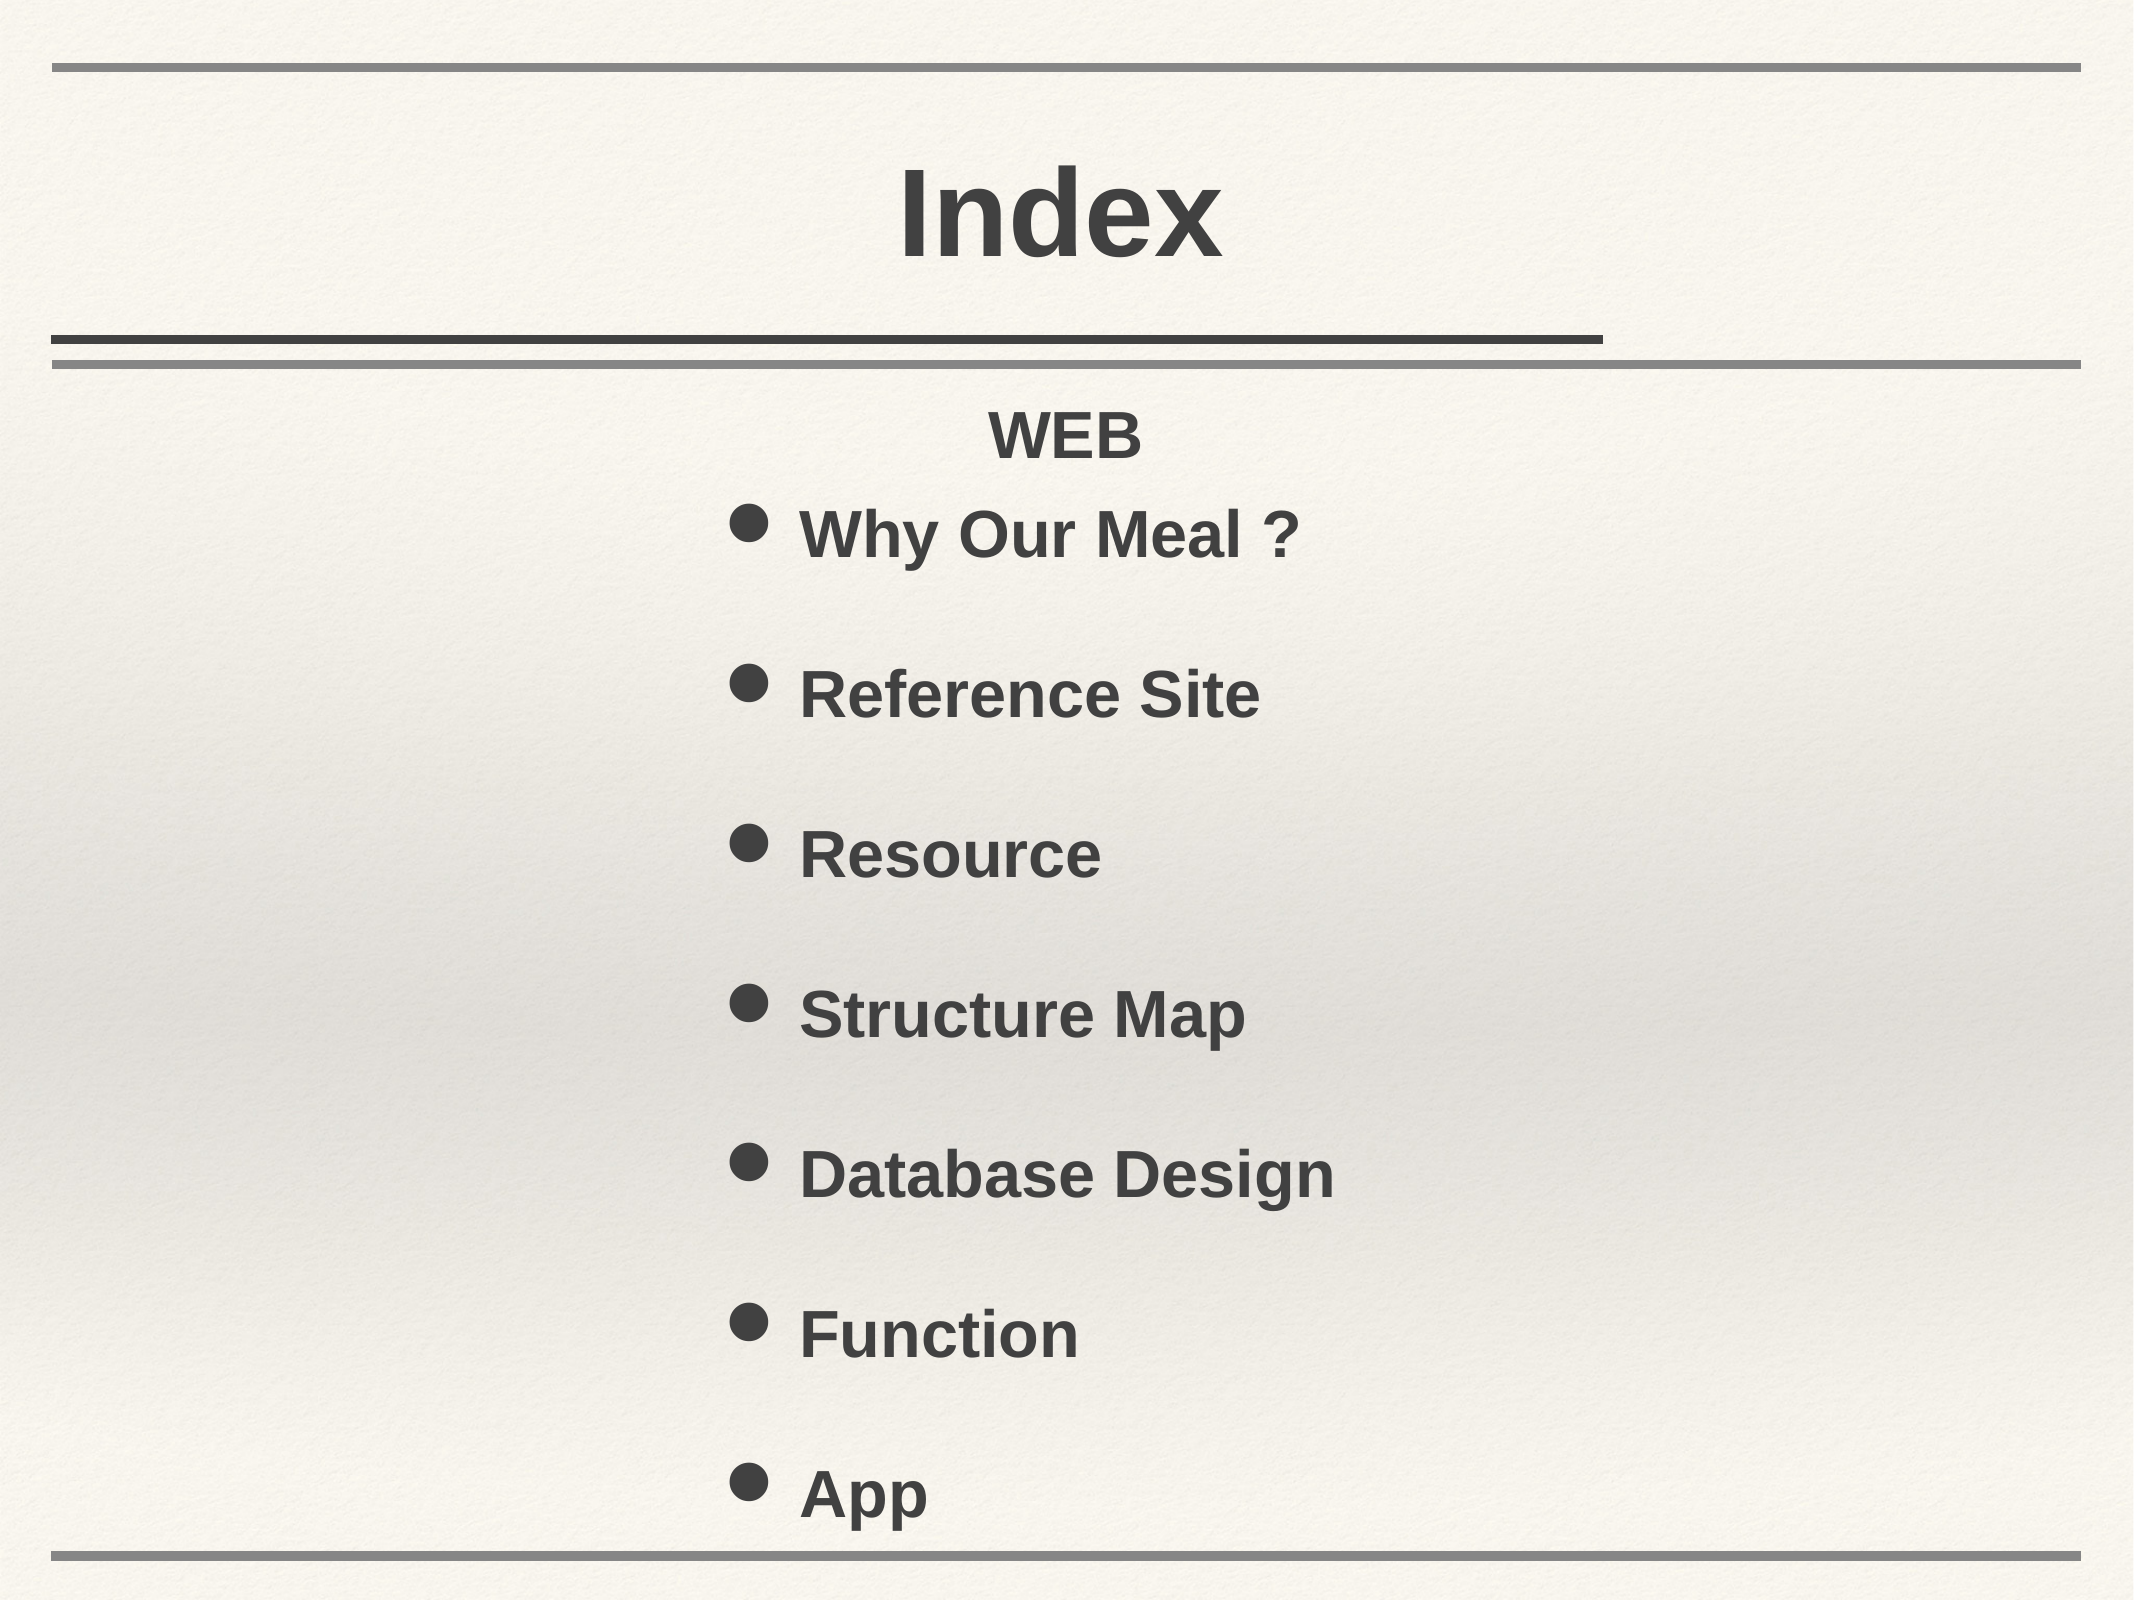

Index
WEB

Why Our Meal ?

Reference Site

Resource

Structure Map

Database Design

Function

App